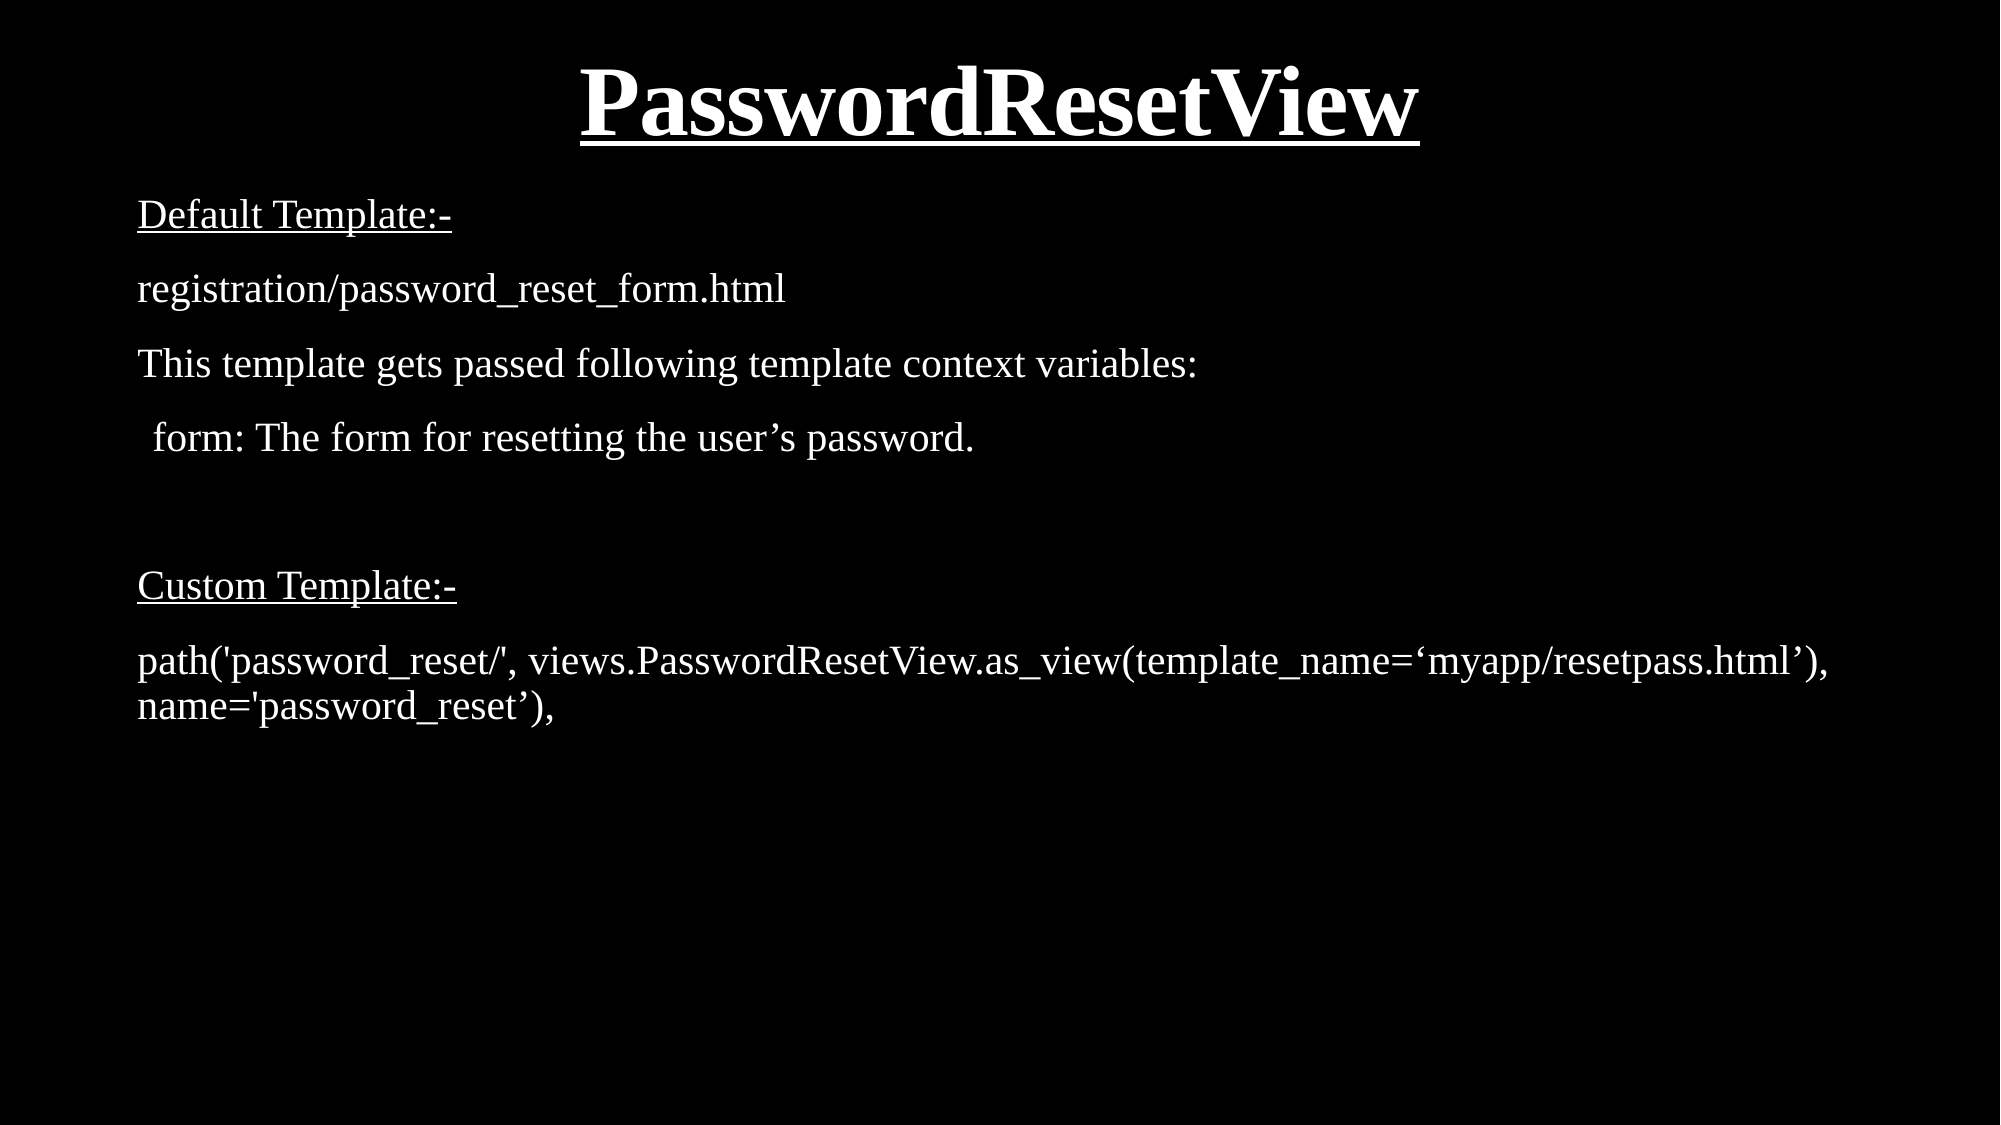

# PasswordResetView
Default Template:-
registration/password_reset_form.html
This template gets passed following template context variables:
form: The form for resetting the user’s password.

Custom Template:-
path('password_reset/', views.PasswordResetView.as_view(template_name=‘myapp/resetpass.html’), name='password_reset’),